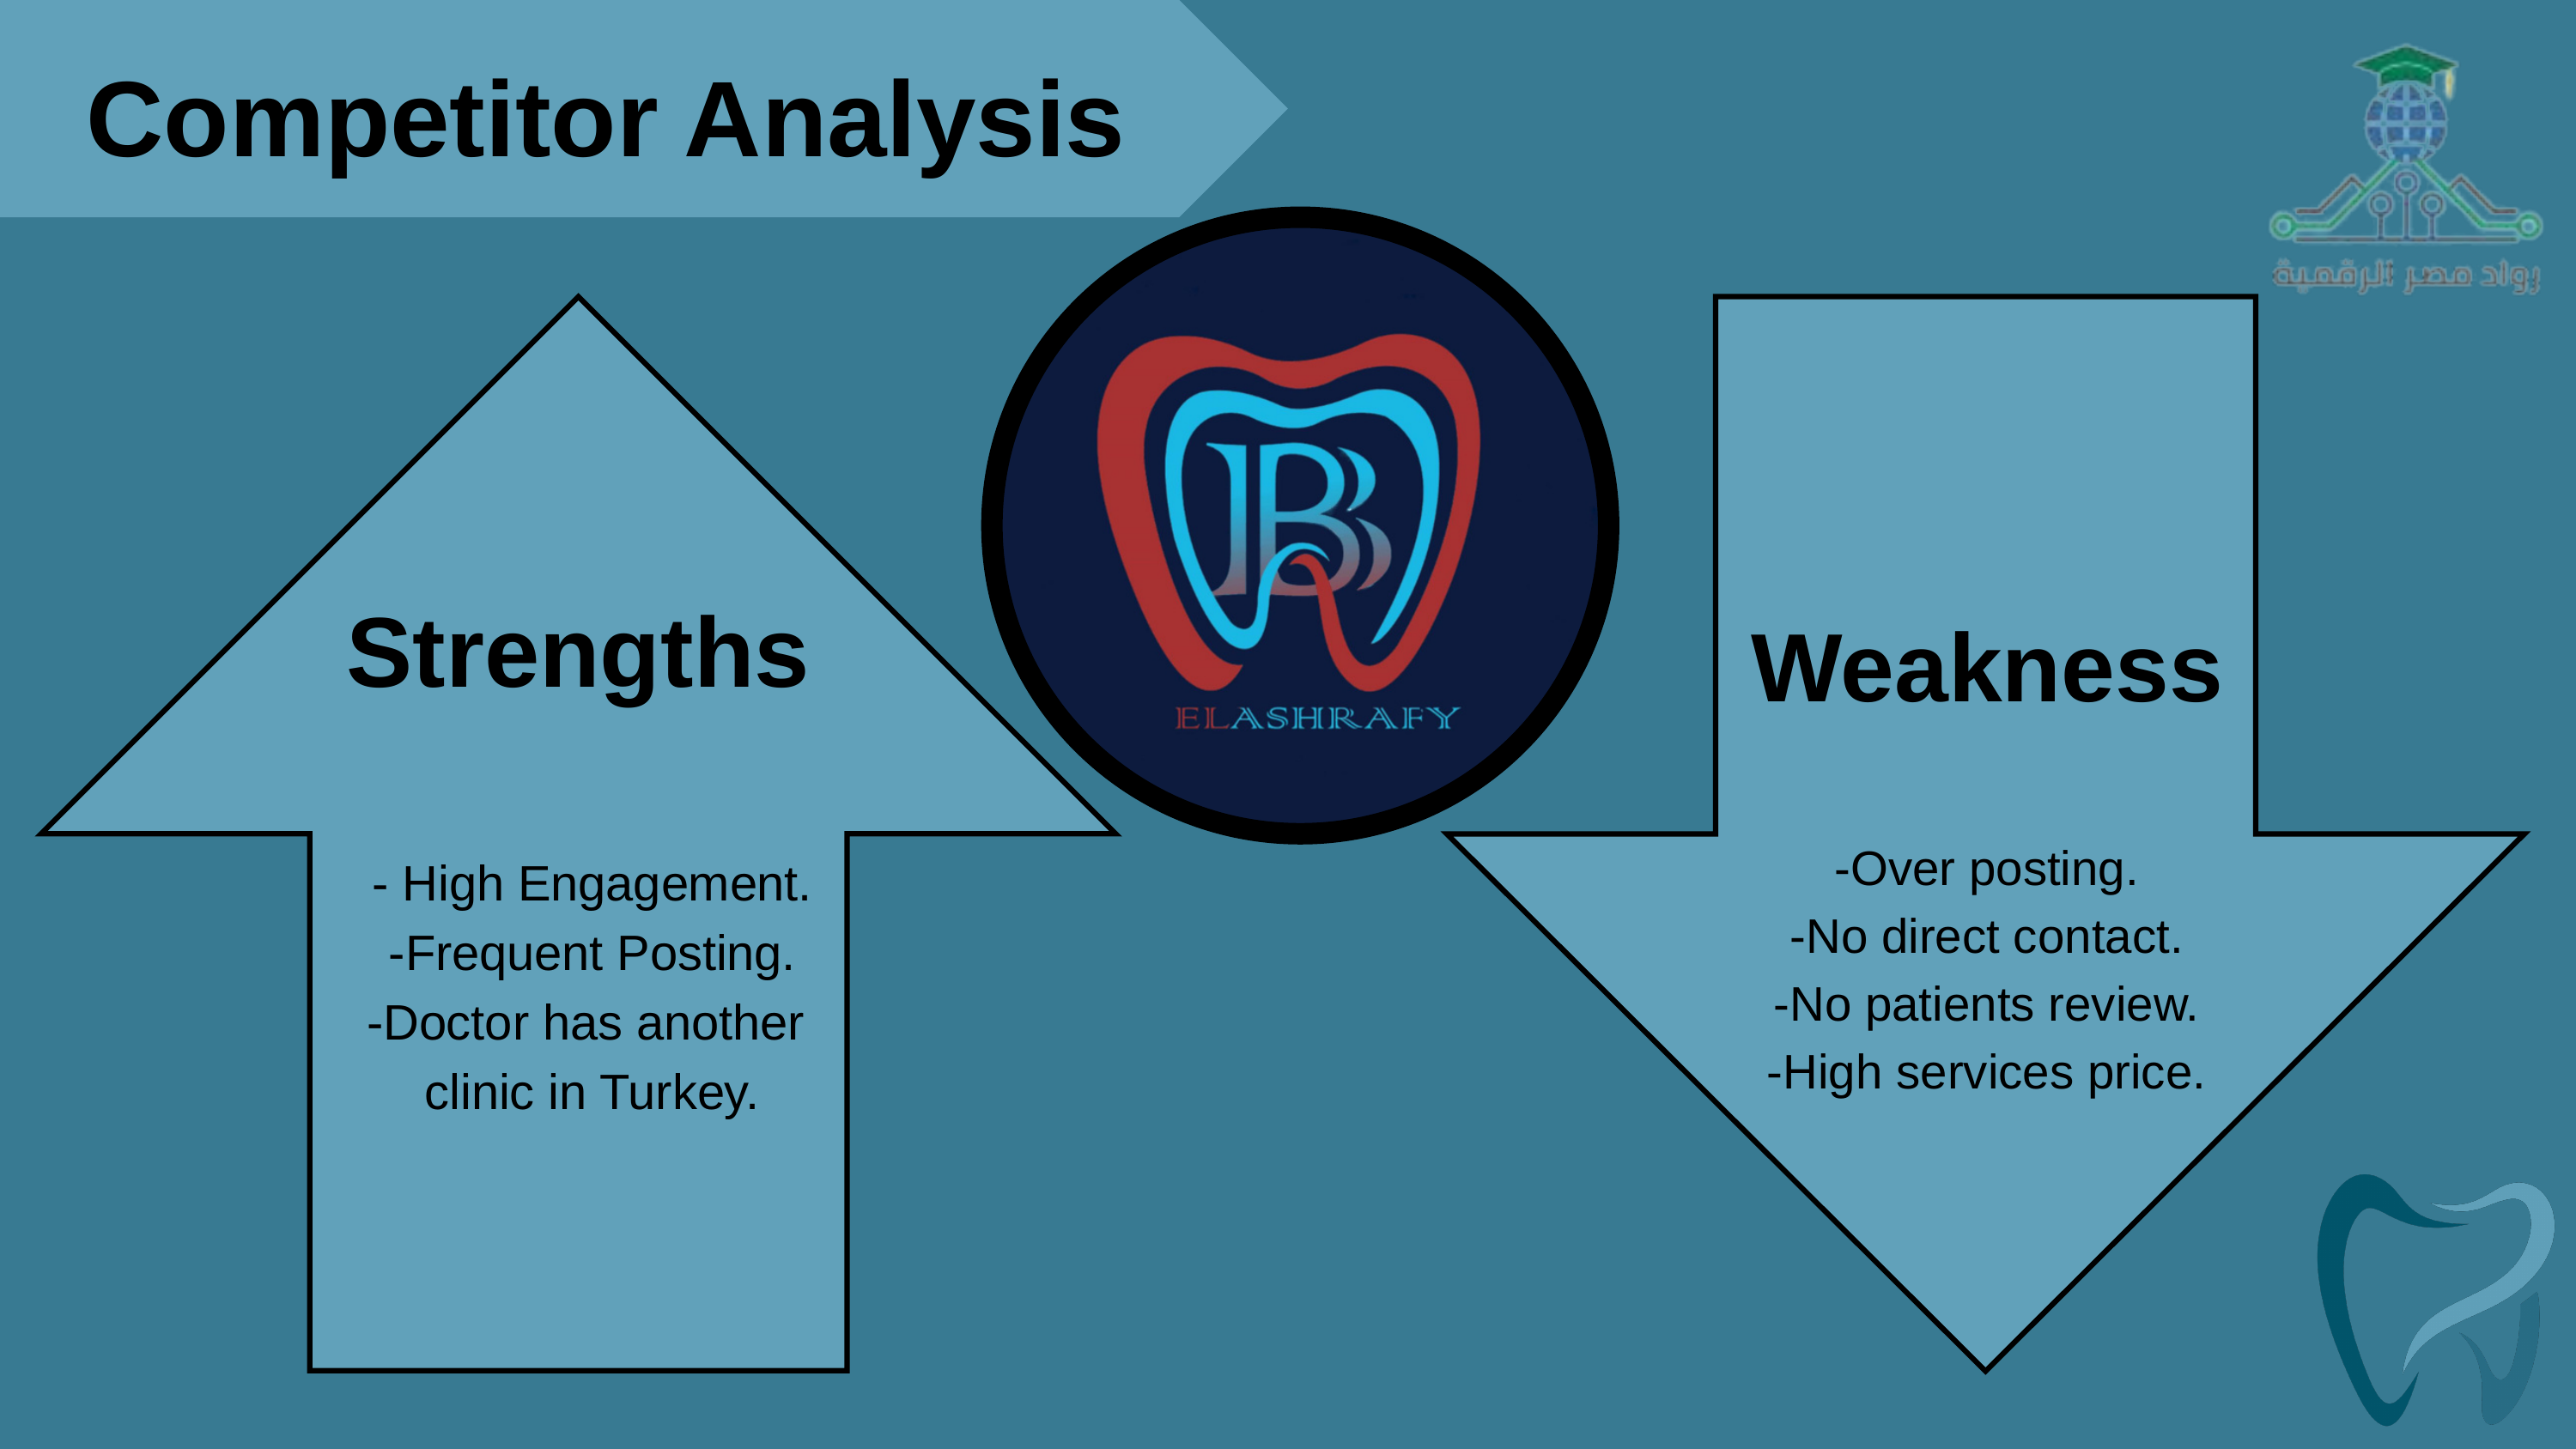

Competitor Analysis

Strengths
- High Engagement.
-Frequent Posting.
-Doctor has another
clinic in Turkey.

Weakness
-Over posting.
-No direct contact.
-No patients review.
-High services price.